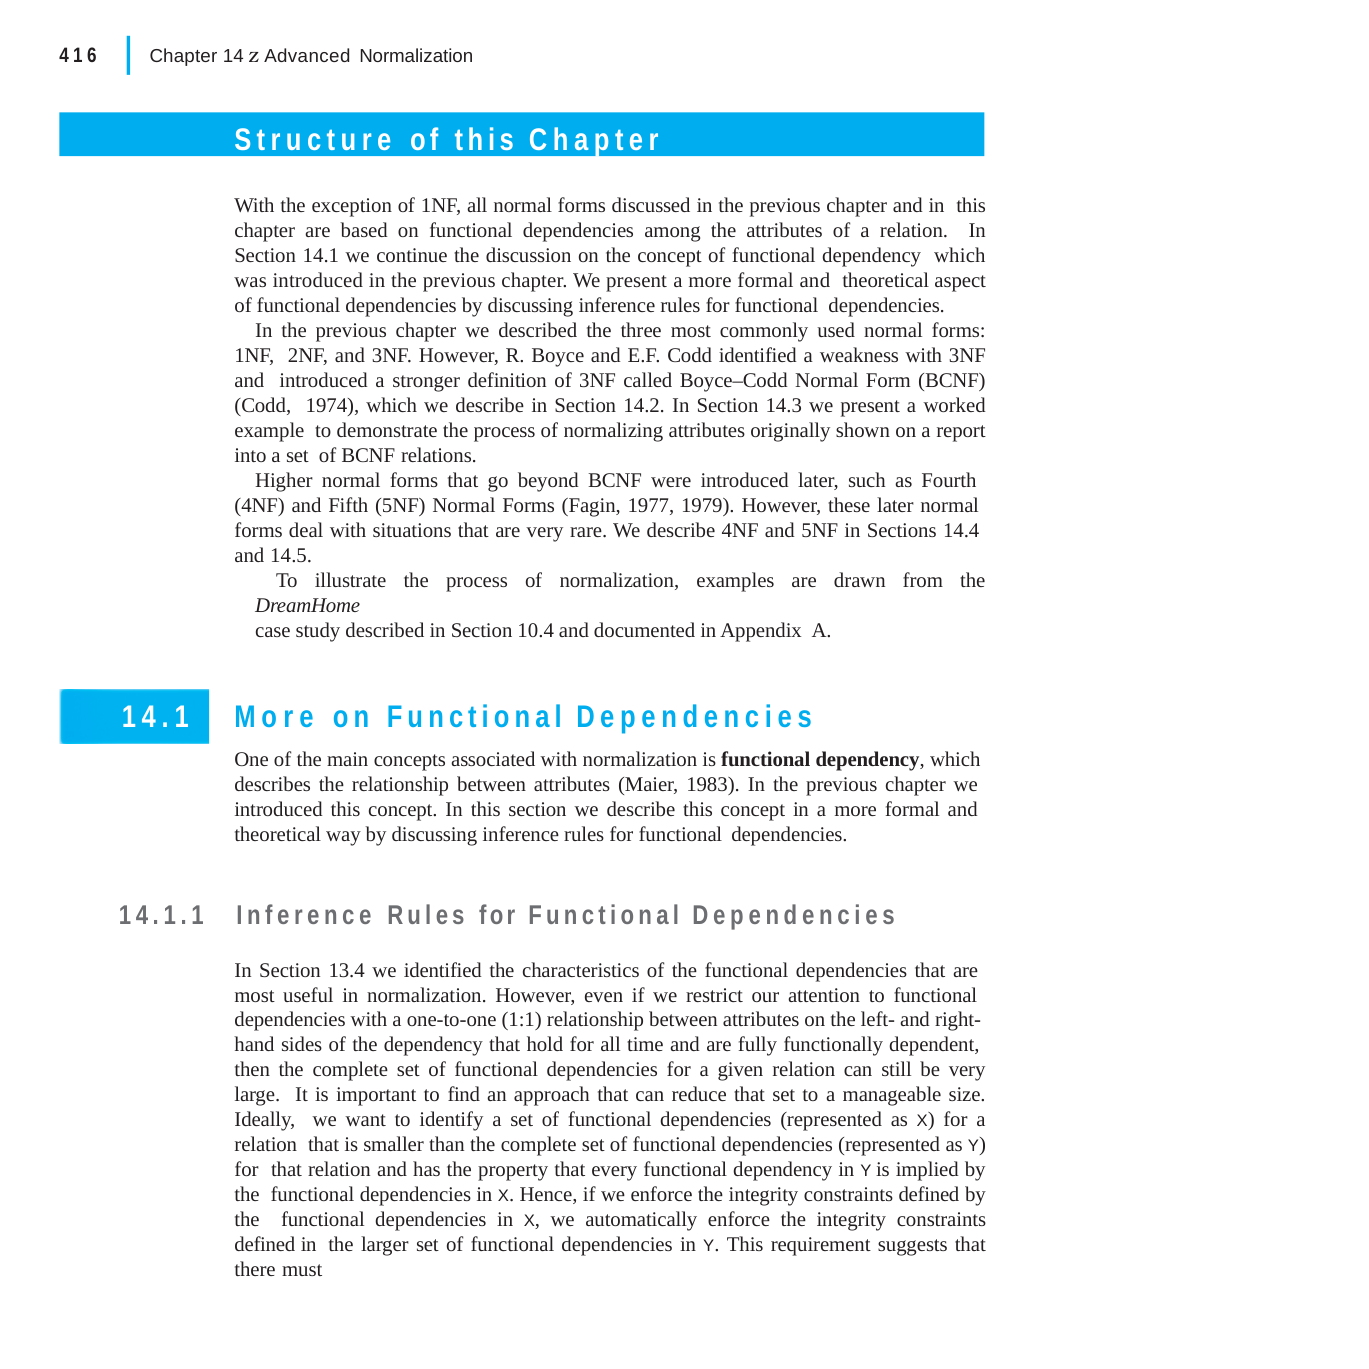

|
416
Chapter 14 z Advanced Normalization
Structure of this Chapter
With the exception of 1NF, all normal forms discussed in the previous chapter and in  this chapter are based on functional dependencies among the attributes of a relation.  In Section 14.1 we continue the discussion on the concept of functional dependency  which was introduced in the previous chapter. We present a more formal and  theoretical aspect of functional dependencies by discussing inference rules for functional  dependencies.
In the previous chapter we described the three most commonly used normal forms: 1NF,  2NF, and 3NF. However, R. Boyce and E.F. Codd identified a weakness with 3NF and  introduced a stronger definition of 3NF called Boyce–Codd Normal Form (BCNF) (Codd,  1974), which we describe in Section 14.2. In Section 14.3 we present a worked example  to demonstrate the process of normalizing attributes originally shown on a report into a set  of BCNF relations.
Higher normal forms that go beyond BCNF were introduced later, such as Fourth  (4NF) and Fifth (5NF) Normal Forms (Fagin, 1977, 1979). However, these later normal  forms deal with situations that are very rare. We describe 4NF and 5NF in Sections 14.4  and 14.5.
To illustrate the process of normalization, examples are drawn from the DreamHome
case study described in Section 10.4 and documented in Appendix A.
More on Functional Dependencies
One of the main concepts associated with normalization is functional dependency, which  describes the relationship between attributes (Maier, 1983). In the previous chapter we  introduced this concept. In this section we describe this concept in a more formal and  theoretical way by discussing inference rules for functional dependencies.

14.1
14.1.1	Inference Rules for Functional Dependencies
In Section 13.4 we identified the characteristics of the functional dependencies that are  most useful in normalization. However, even if we restrict our attention to functional  dependencies with a one-to-one (1:1) relationship between attributes on the left- and right-  hand sides of the dependency that hold for all time and are fully functionally dependent,  then the complete set of functional dependencies for a given relation can still be very large.  It is important to find an approach that can reduce that set to a manageable size. Ideally,  we want to identify a set of functional dependencies (represented as X) for a relation  that is smaller than the complete set of functional dependencies (represented as Y) for  that relation and has the property that every functional dependency in Y is implied by the  functional dependencies in X. Hence, if we enforce the integrity constraints defined by the  functional dependencies in X, we automatically enforce the integrity constraints defined in  the larger set of functional dependencies in Y. This requirement suggests that there must